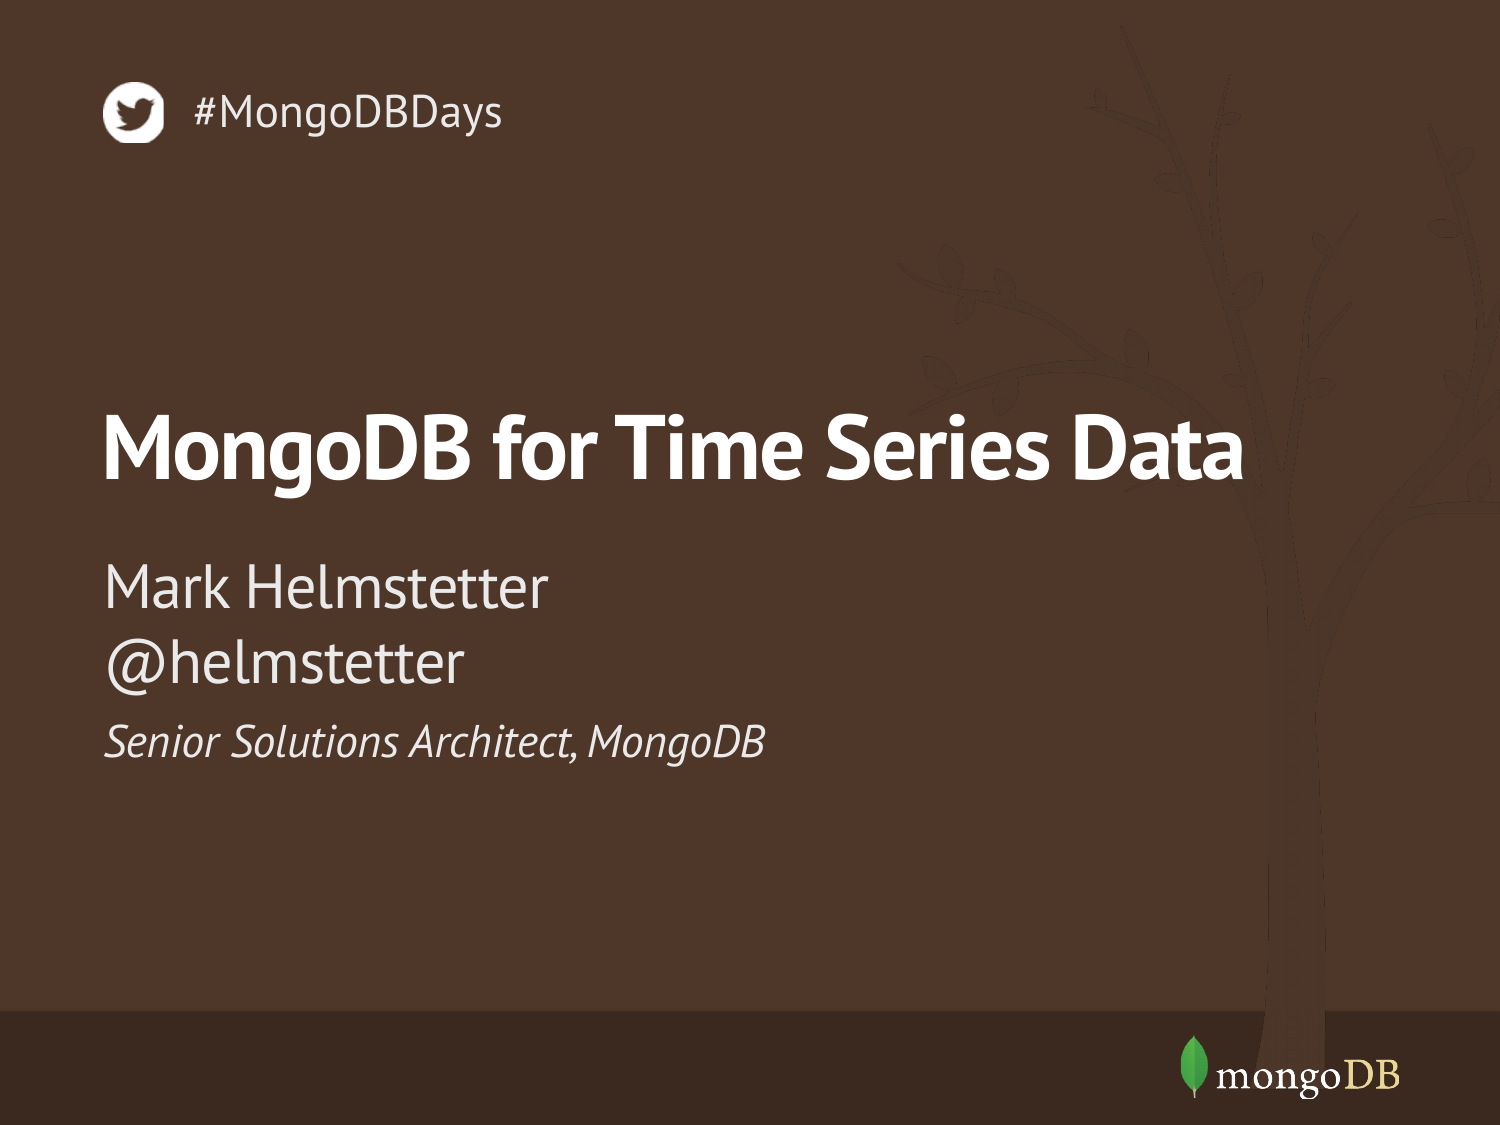

#MongoDBDays
# MongoDB for Time Series Data
Mark Helmstetter
@helmstetter
Senior Solutions Architect, MongoDB